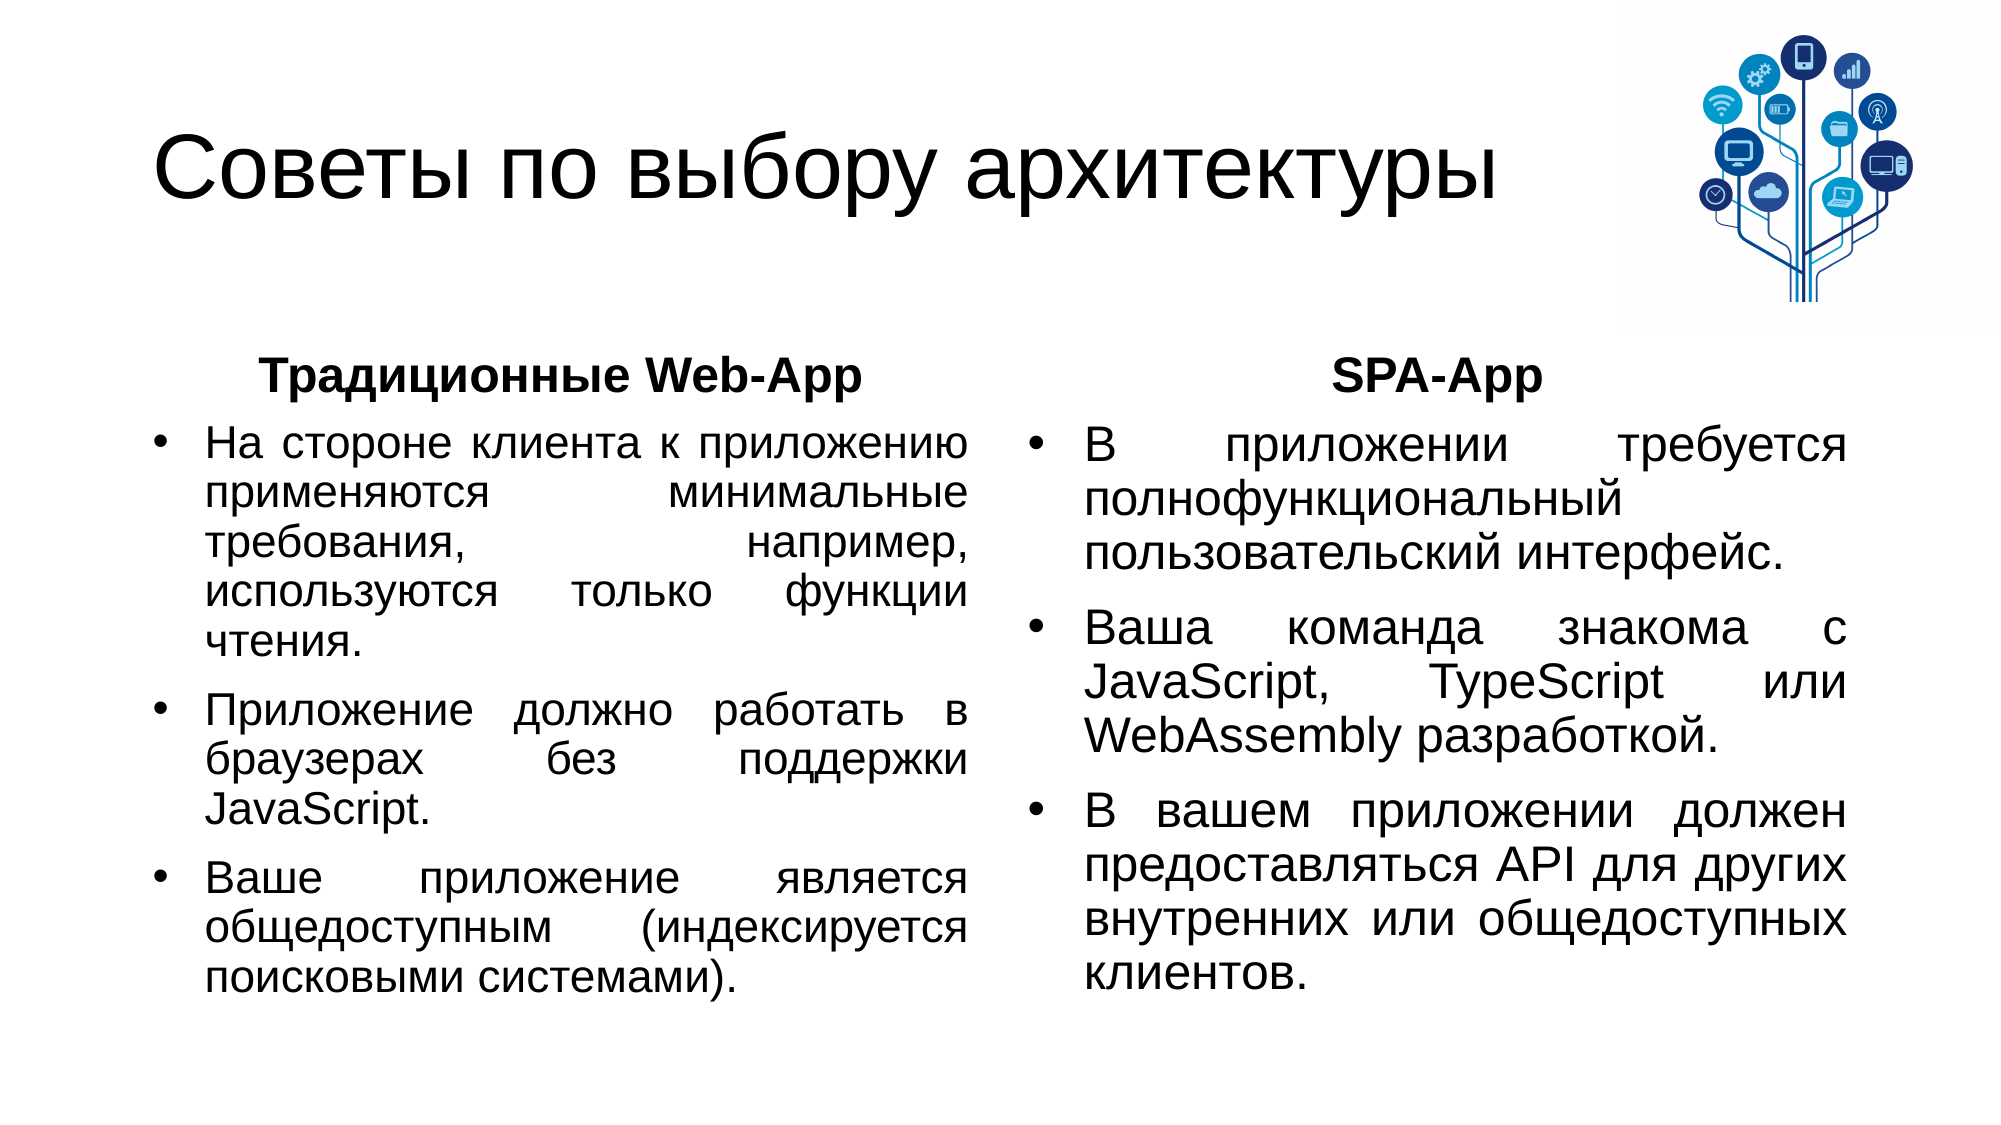

# Советы по выбору архитектуры
Традиционные Web-App
SPA-App
На стороне клиента к приложению применяются минимальные требования, например, используются только функции чтения.
Приложение должно работать в браузерах без поддержки JavaScript.
Ваше приложение является общедоступным (индексируется поисковыми системами).

В приложении требуется полнофункциональный пользовательский интерфейс.
Ваша команда знакома с JavaScript, TypeScript или WebAssembly разработкой.
В вашем приложении должен предоставляться API для других внутренних или общедоступных клиентов.